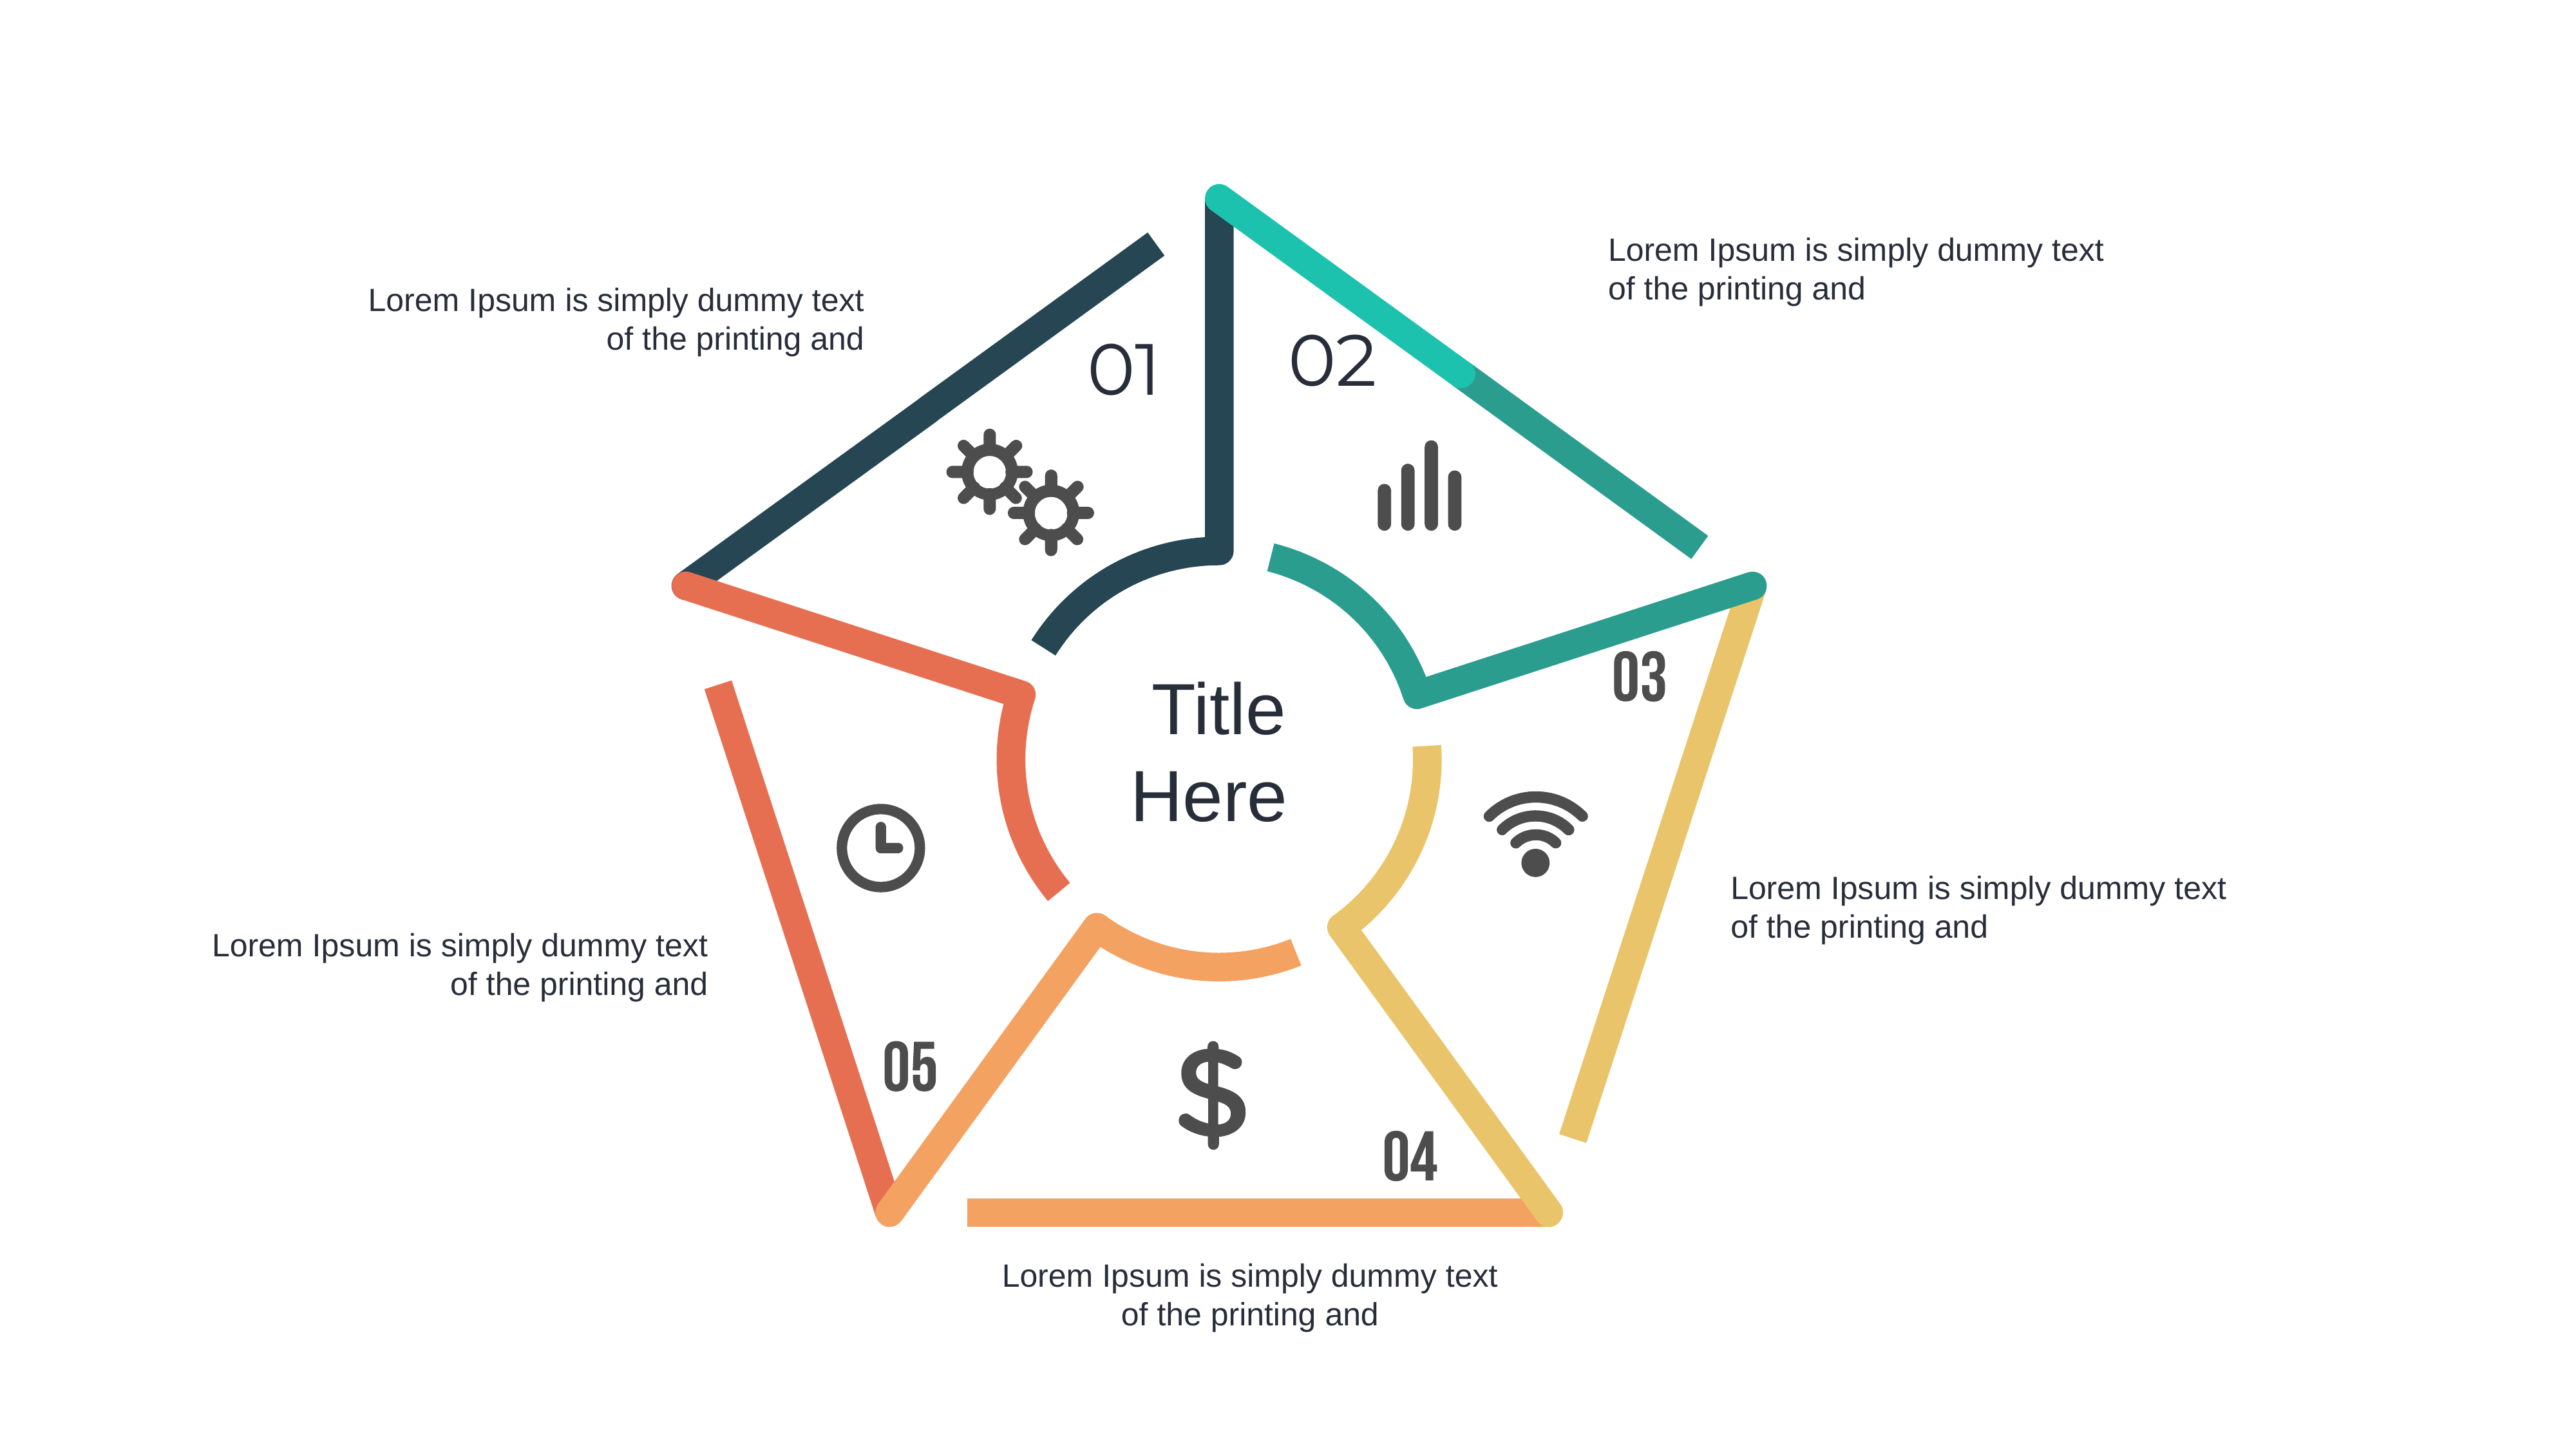

Lorem Ipsum is simply dummy text of the printing and
Lorem Ipsum is simply dummy text of the printing and
02
01

Title Here

Lorem Ipsum is simply dummy text of the printing and
Lorem Ipsum is simply dummy text of the printing and

Lorem Ipsum is simply dummy text of the printing and